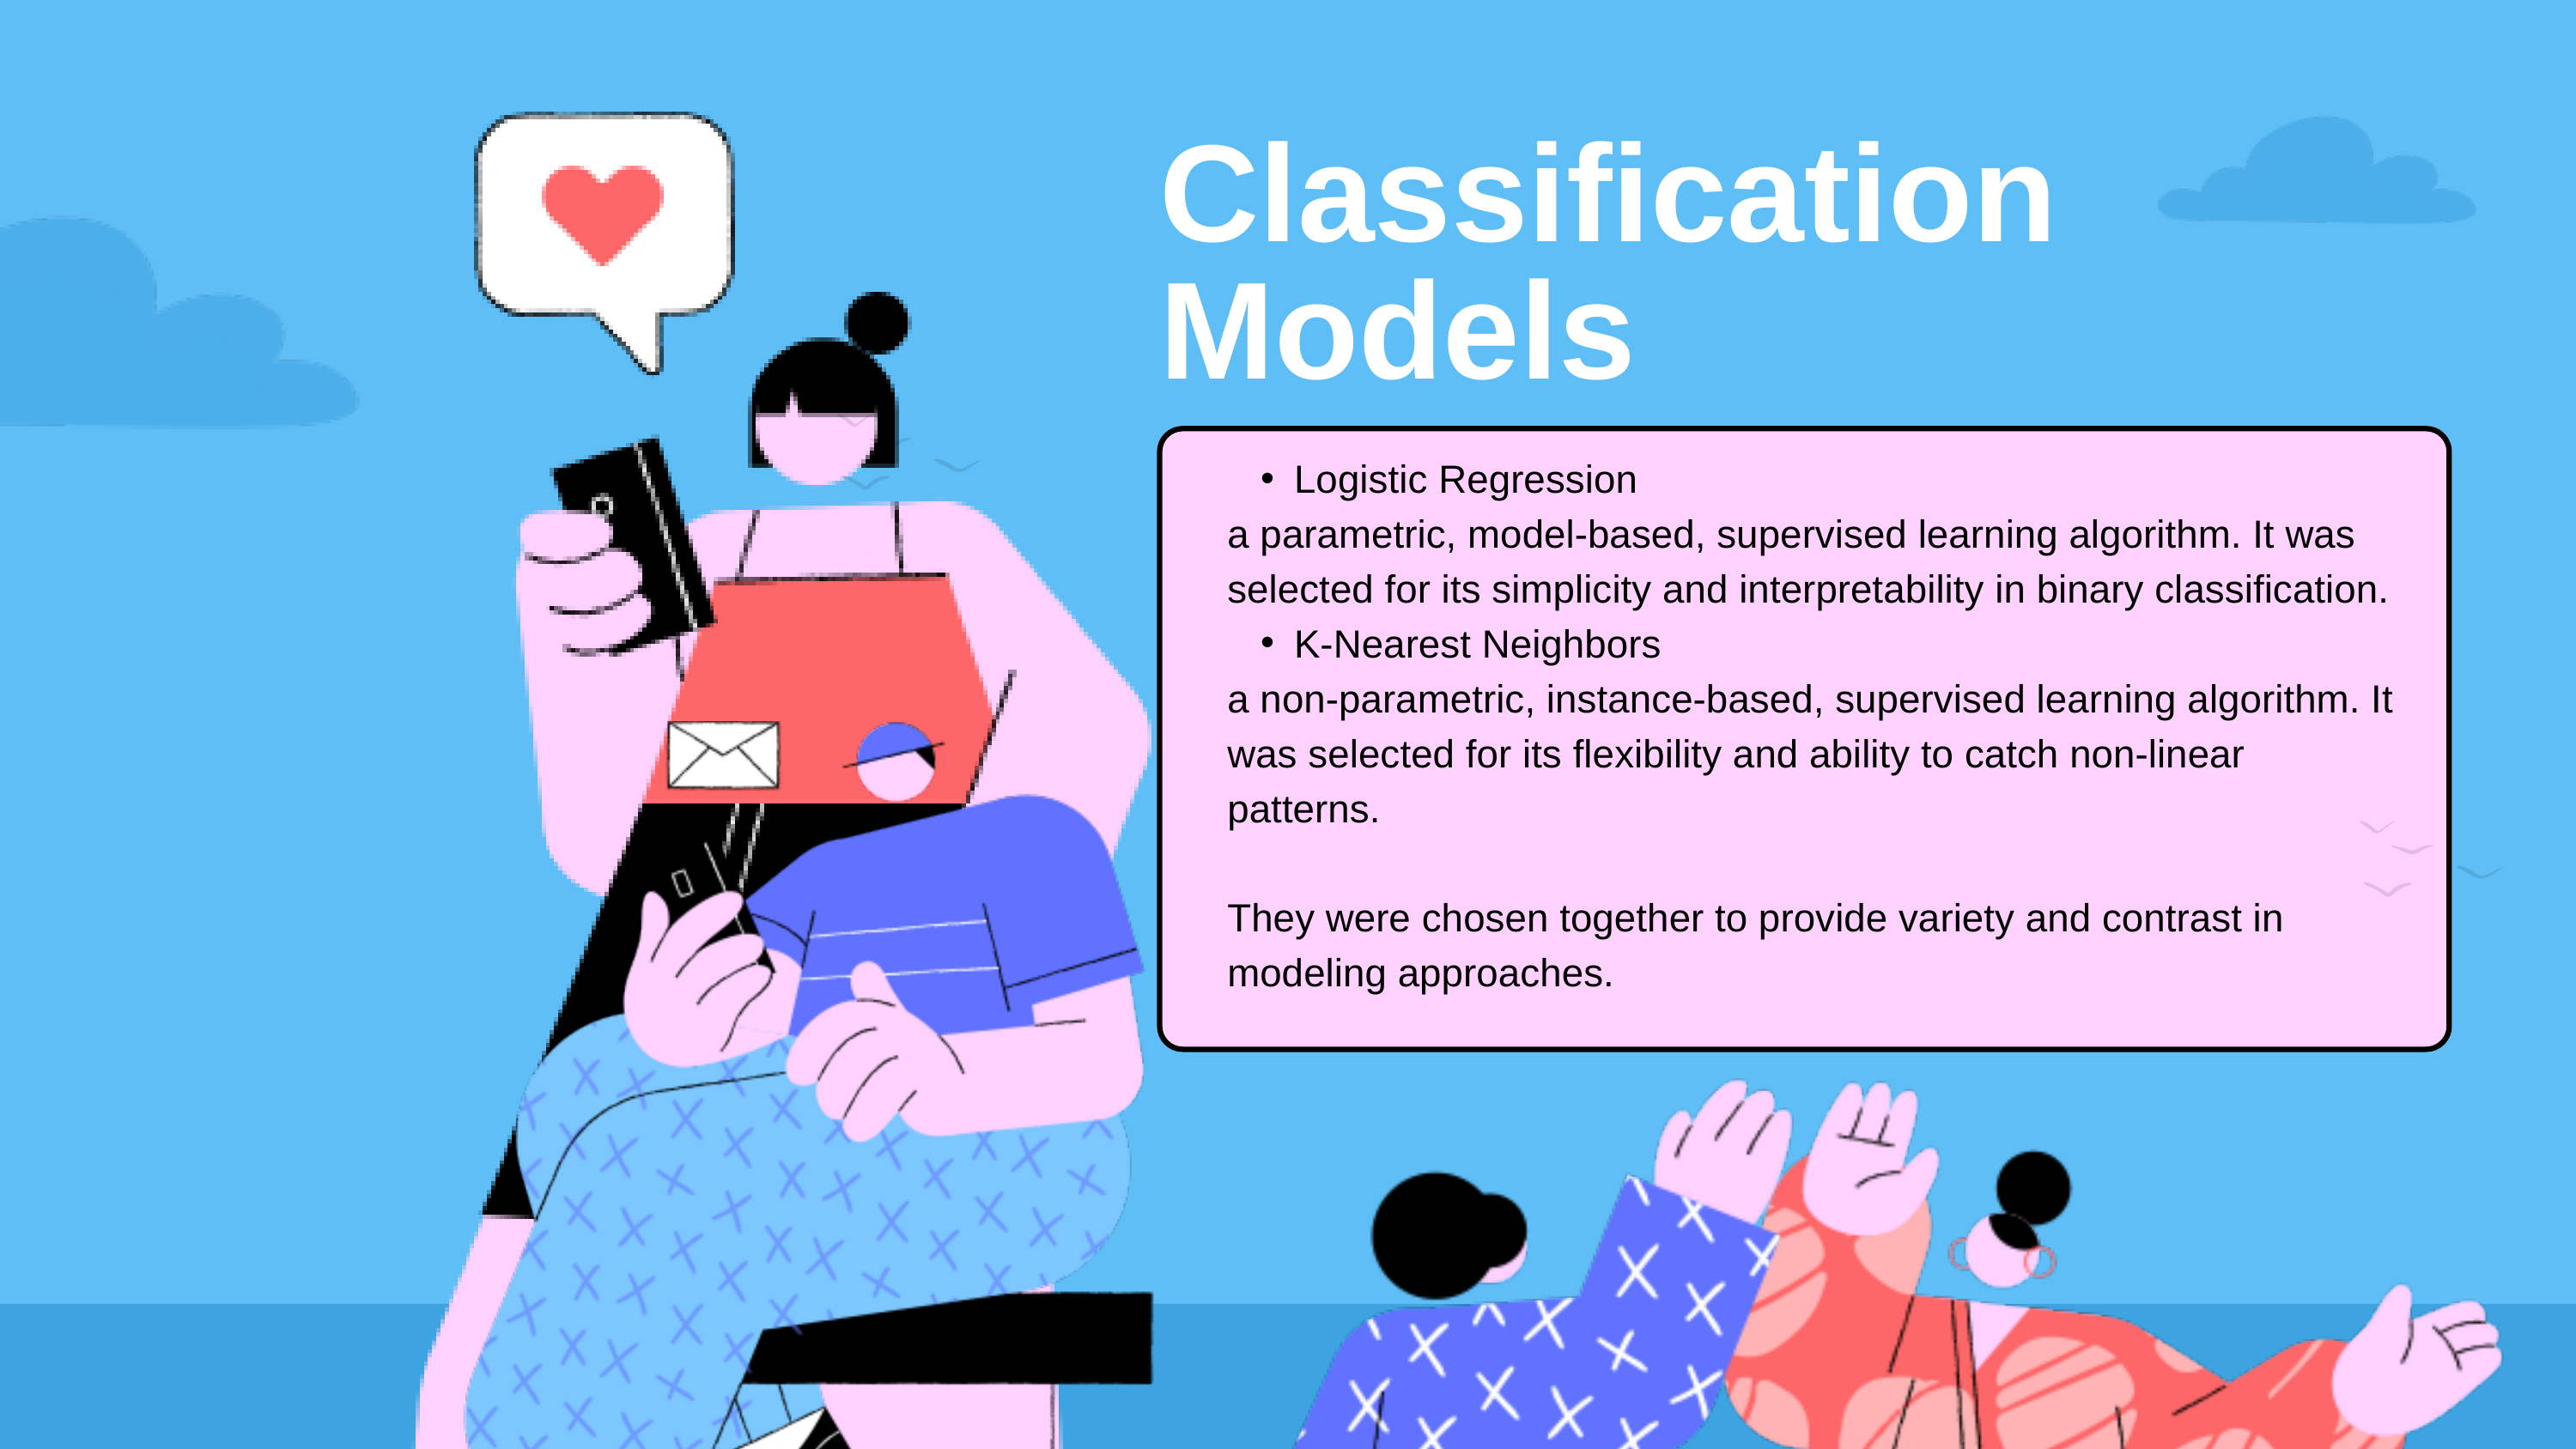

Classification Models

Logistic Regression
a parametric, model-based, supervised learning algorithm. It was selected for its simplicity and interpretability in binary classification.
K-Nearest Neighbors
a non-parametric, instance-based, supervised learning algorithm. It was selected for its flexibility and ability to catch non-linear patterns.

They were chosen together to provide variety and contrast in modeling approaches.